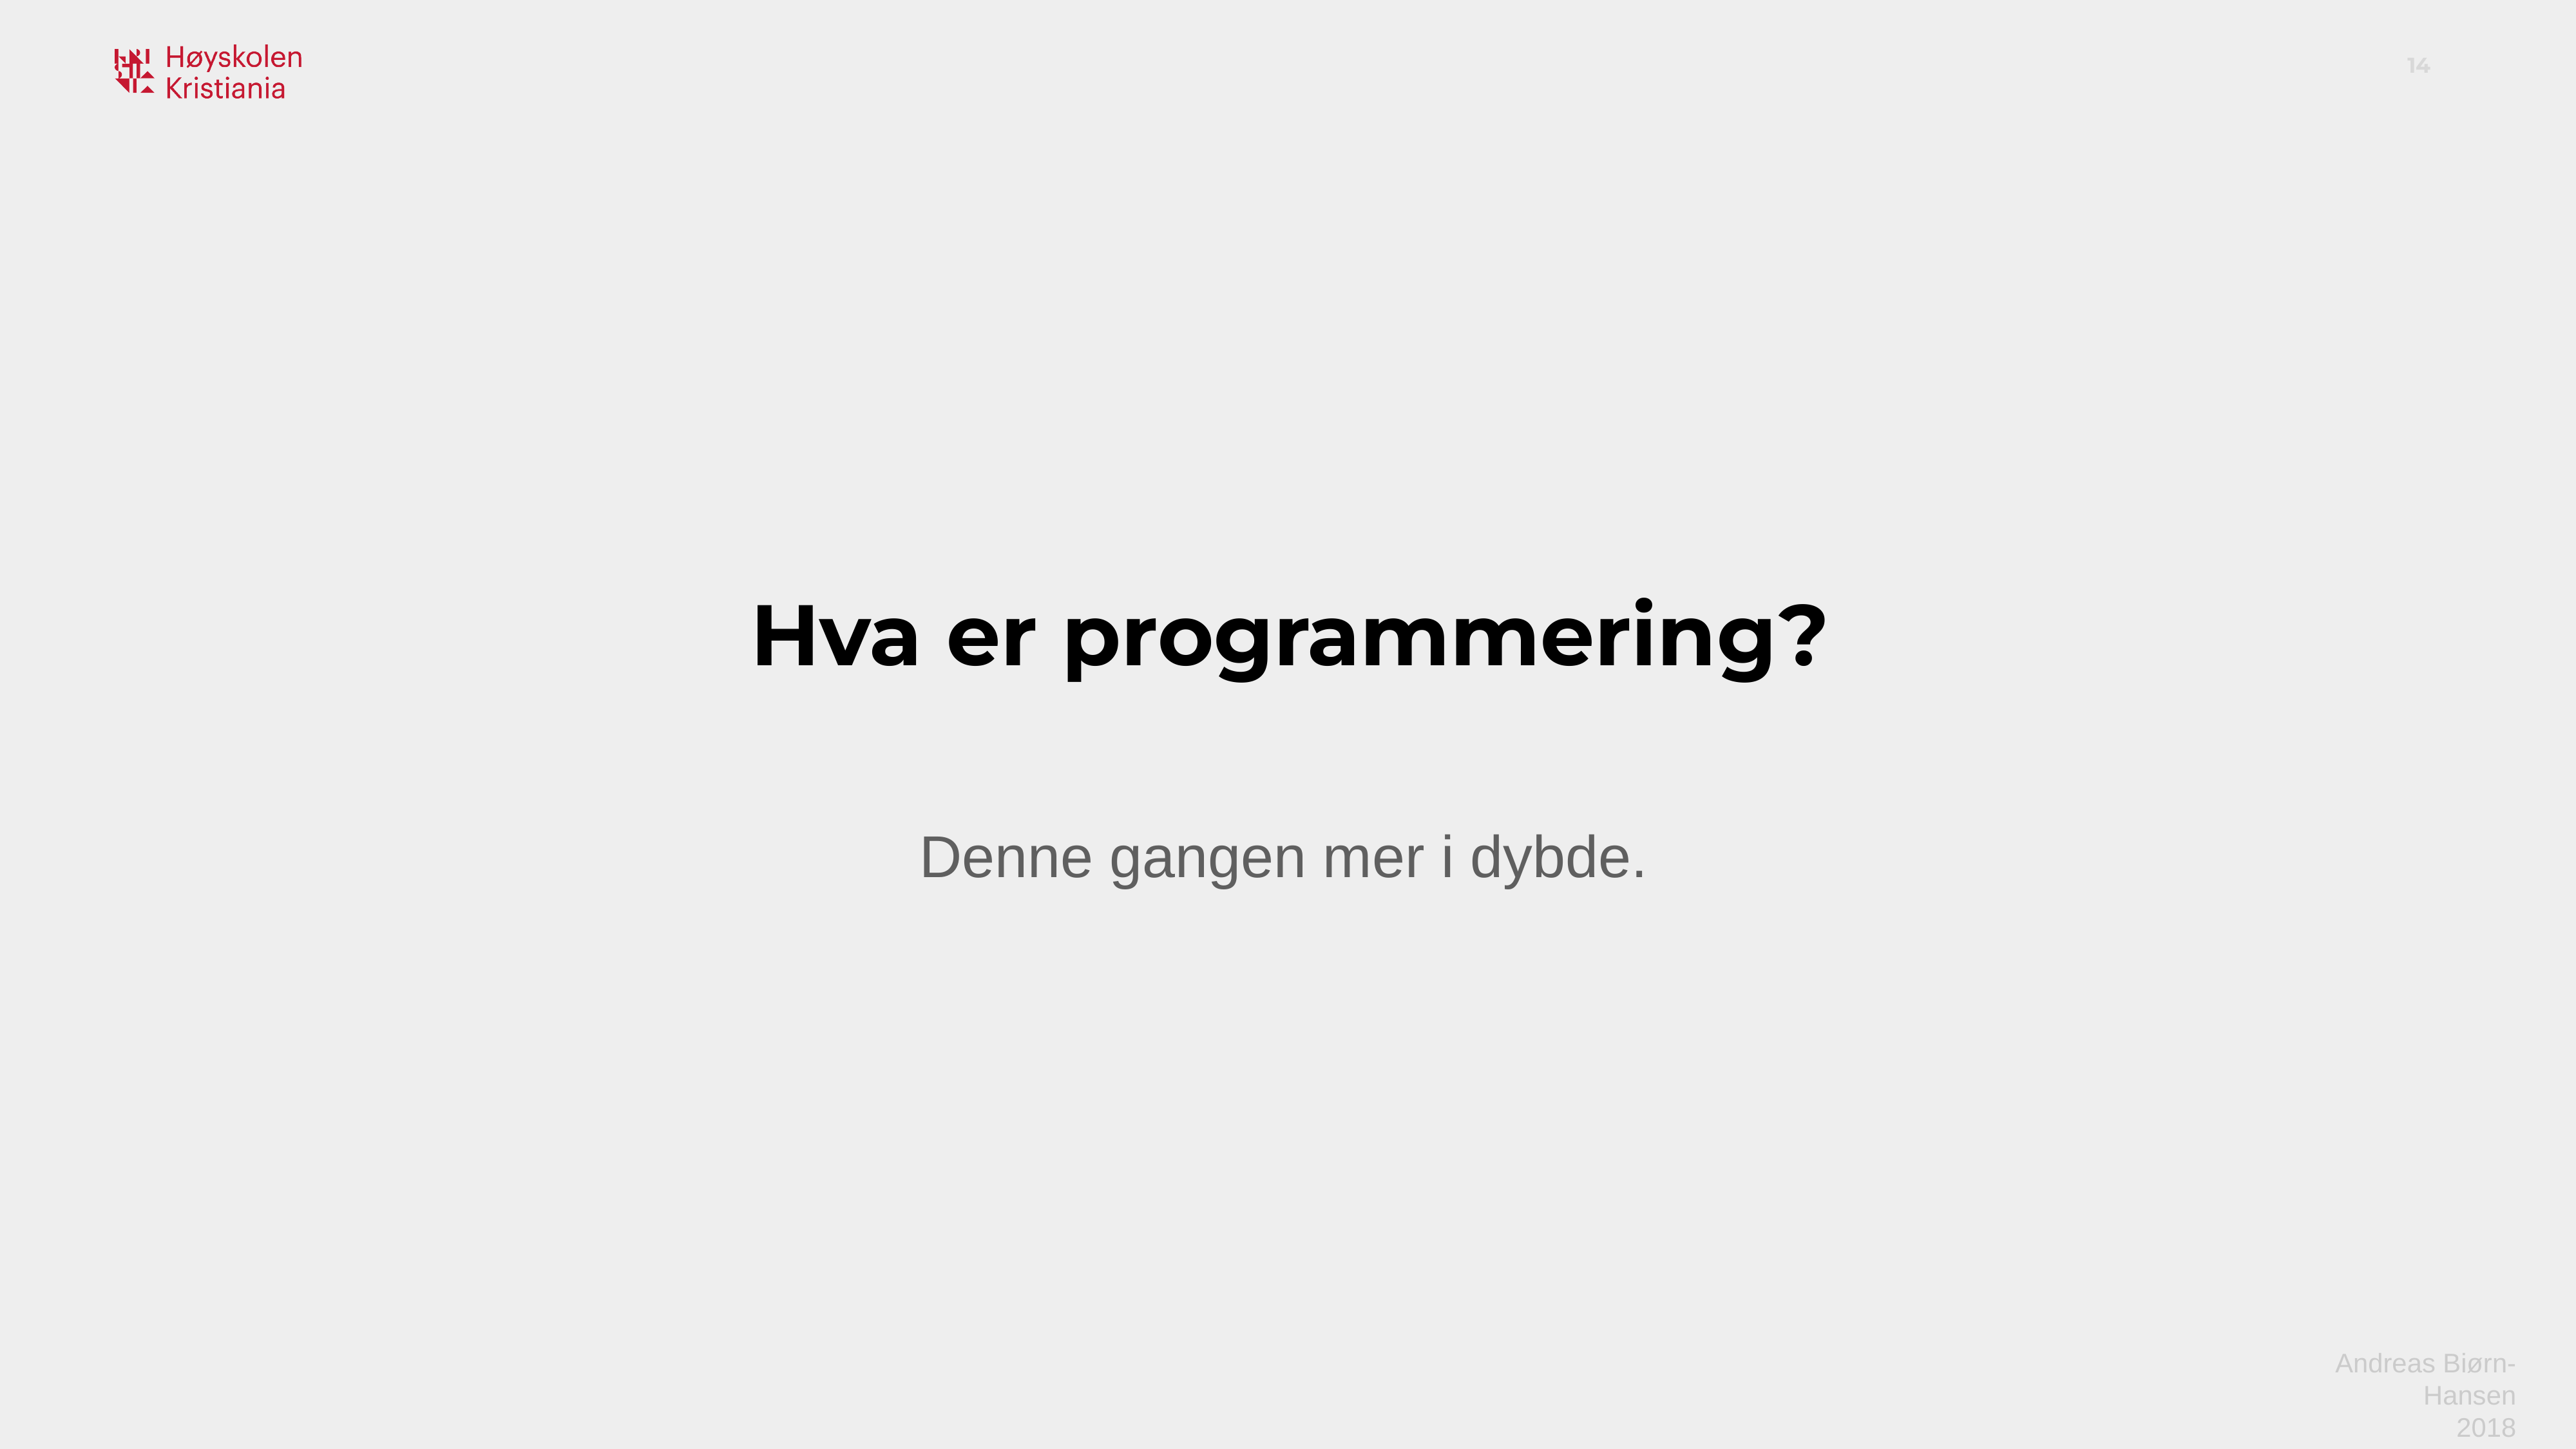

Hva er programmering?
Denne gangen mer i dybde.